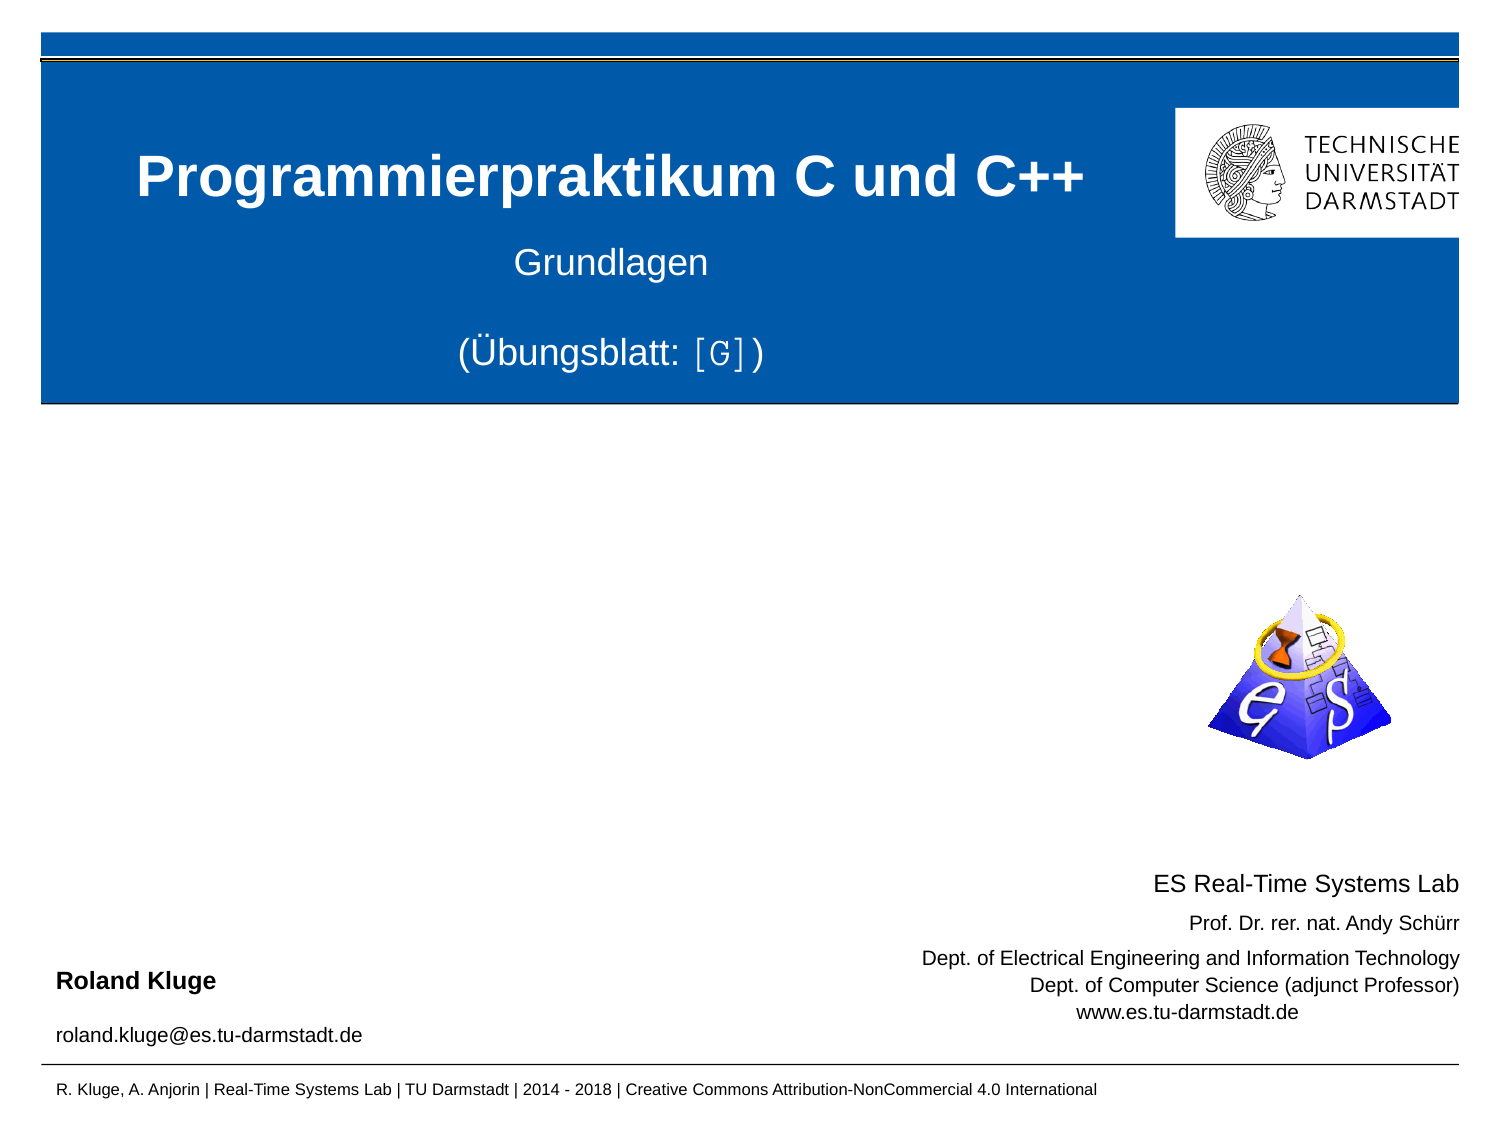

# Programmierpraktikum C und C++
Grundlagen
(Übungsblatt: [G])